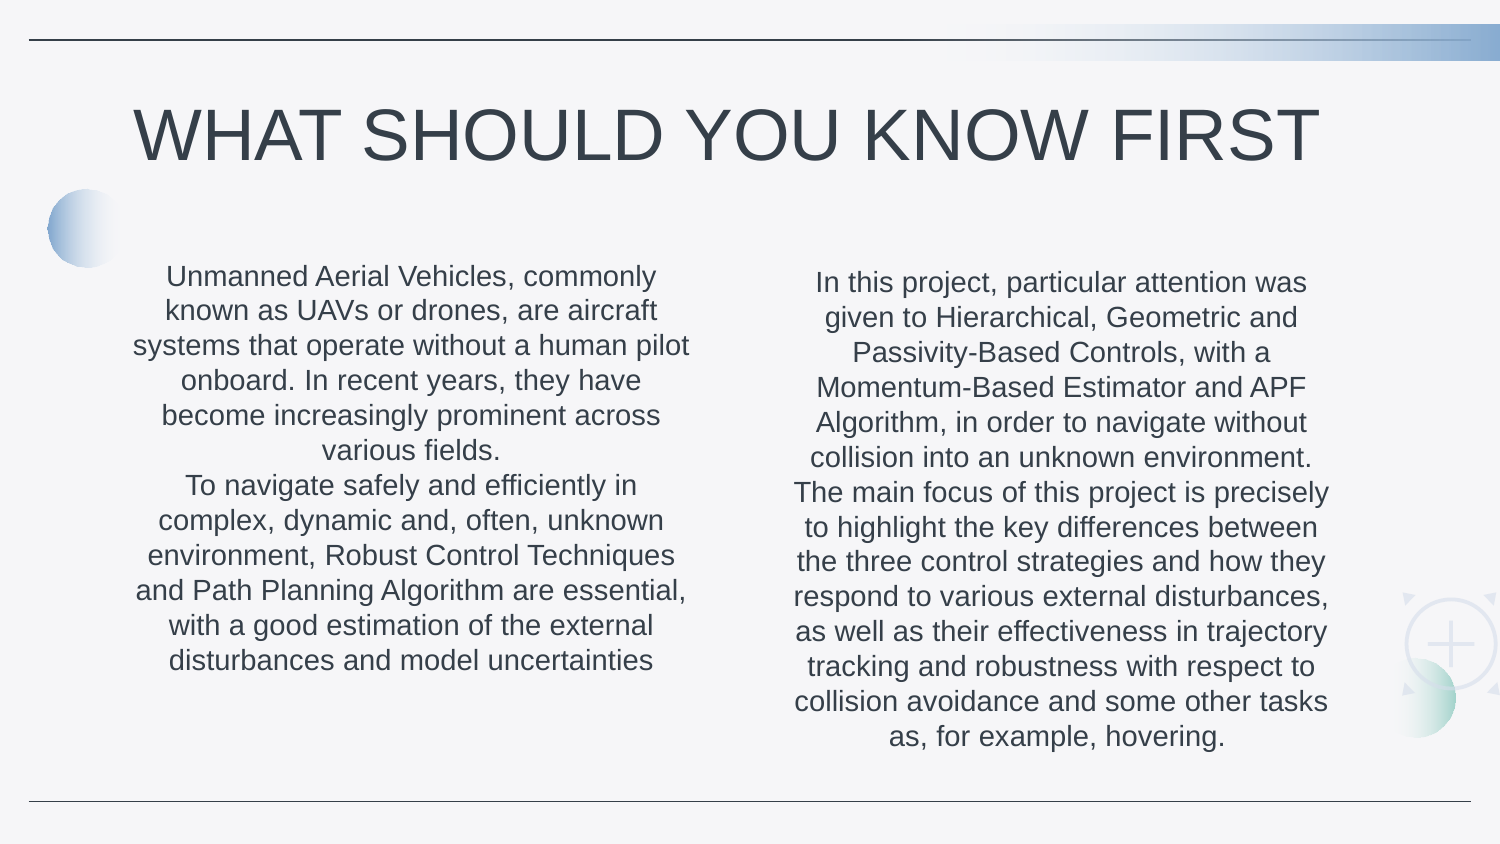

# WHAT SHOULD YOU KNOW FIRST
Unmanned Aerial Vehicles, commonly known as UAVs or drones, are aircraft systems that operate without a human pilot onboard. In recent years, they have become increasingly prominent across various fields.
To navigate safely and efficiently in complex, dynamic and, often, unknown environment, Robust Control Techniques and Path Planning Algorithm are essential, with a good estimation of the external disturbances and model uncertainties

In this project, particular attention was given to Hierarchical, Geometric and Passivity-Based Controls, with a Momentum-Based Estimator and APF Algorithm, in order to navigate without collision into an unknown environment.
The main focus of this project is precisely to highlight the key differences between the three control strategies and how they respond to various external disturbances, as well as their effectiveness in trajectory tracking and robustness with respect to collision avoidance and some other tasks as, for example, hovering.